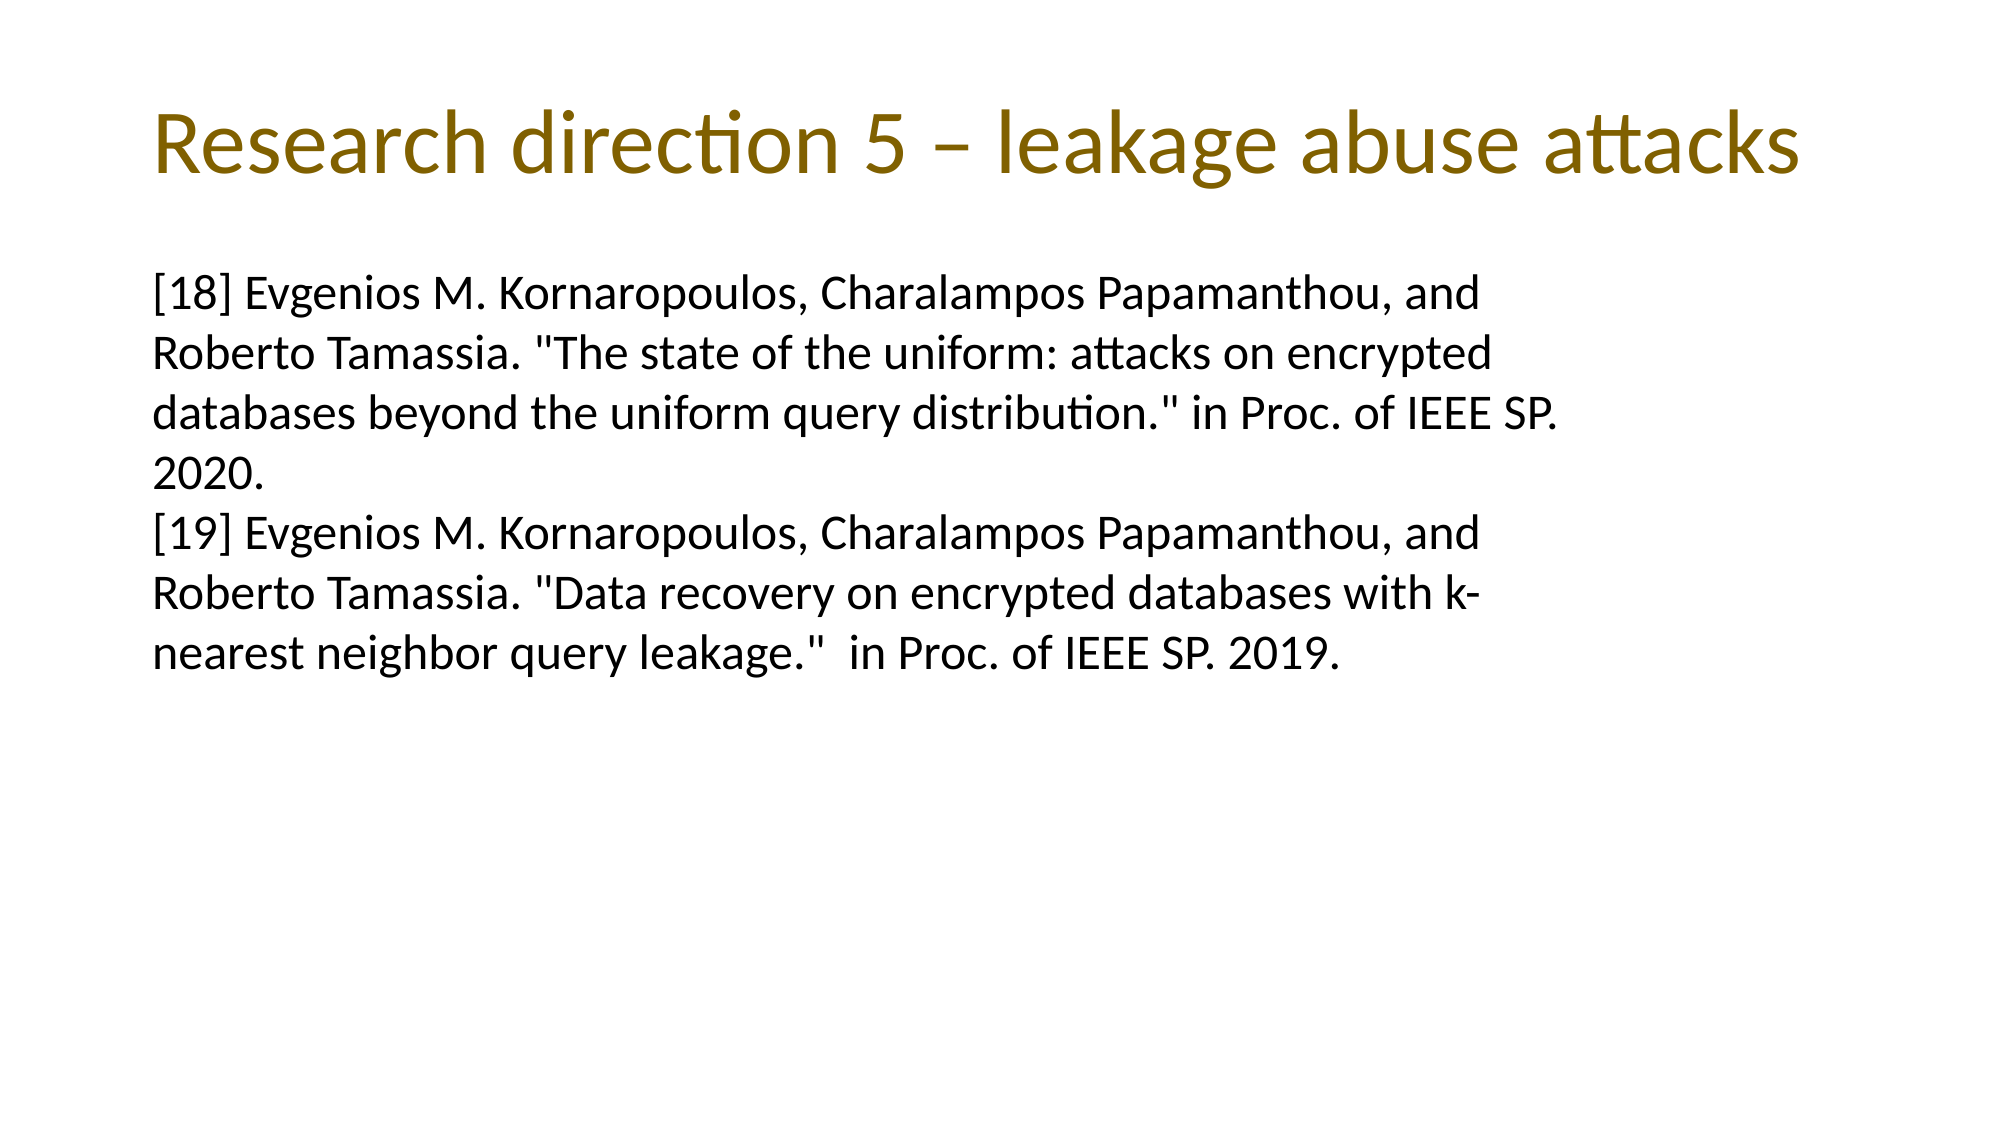

# Research direction 5 – leakage abuse attacks
[18] Evgenios M. Kornaropoulos, Charalampos Papamanthou, and Roberto Tamassia. "The state of the uniform: attacks on encrypted databases beyond the uniform query distribution." in Proc. of IEEE SP. 2020.
[19] Evgenios M. Kornaropoulos, Charalampos Papamanthou, and Roberto Tamassia. "Data recovery on encrypted databases with k-nearest neighbor query leakage."  in Proc. of IEEE SP. 2019.